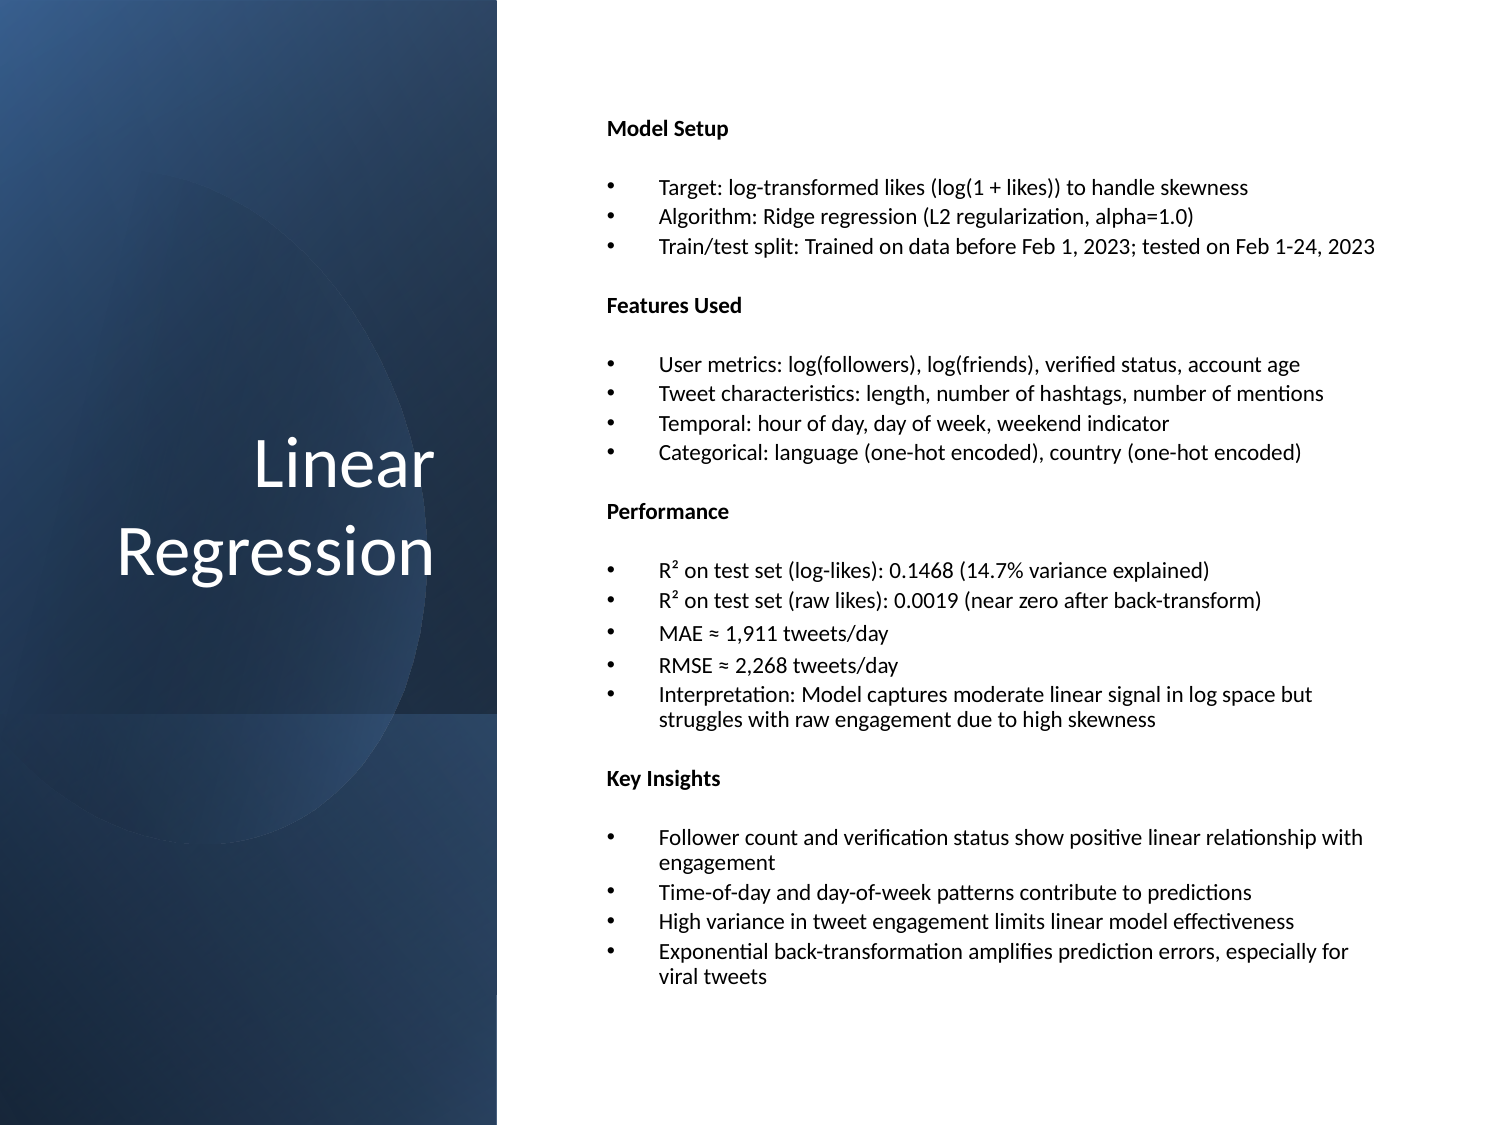

# Linear Regression
Model Setup

Target: log-transformed likes (log(1 + likes)) to handle skewness
Algorithm: Ridge regression (L2 regularization, alpha=1.0)
Train/test split: Trained on data before Feb 1, 2023; tested on Feb 1-24, 2023

Features Used

User metrics: log(followers), log(friends), verified status, account age
Tweet characteristics: length, number of hashtags, number of mentions
Temporal: hour of day, day of week, weekend indicator
Categorical: language (one-hot encoded), country (one-hot encoded)

Performance

R² on test set (log-likes): 0.1468 (14.7% variance explained)
R² on test set (raw likes): 0.0019 (near zero after back-transform)
MAE ≈ 1,911 tweets/day
RMSE ≈ 2,268 tweets/day
Interpretation: Model captures moderate linear signal in log space but struggles with raw engagement due to high skewness

Key Insights

Follower count and verification status show positive linear relationship with engagement
Time-of-day and day-of-week patterns contribute to predictions
High variance in tweet engagement limits linear model effectiveness
Exponential back-transformation amplifies prediction errors, especially for viral tweets